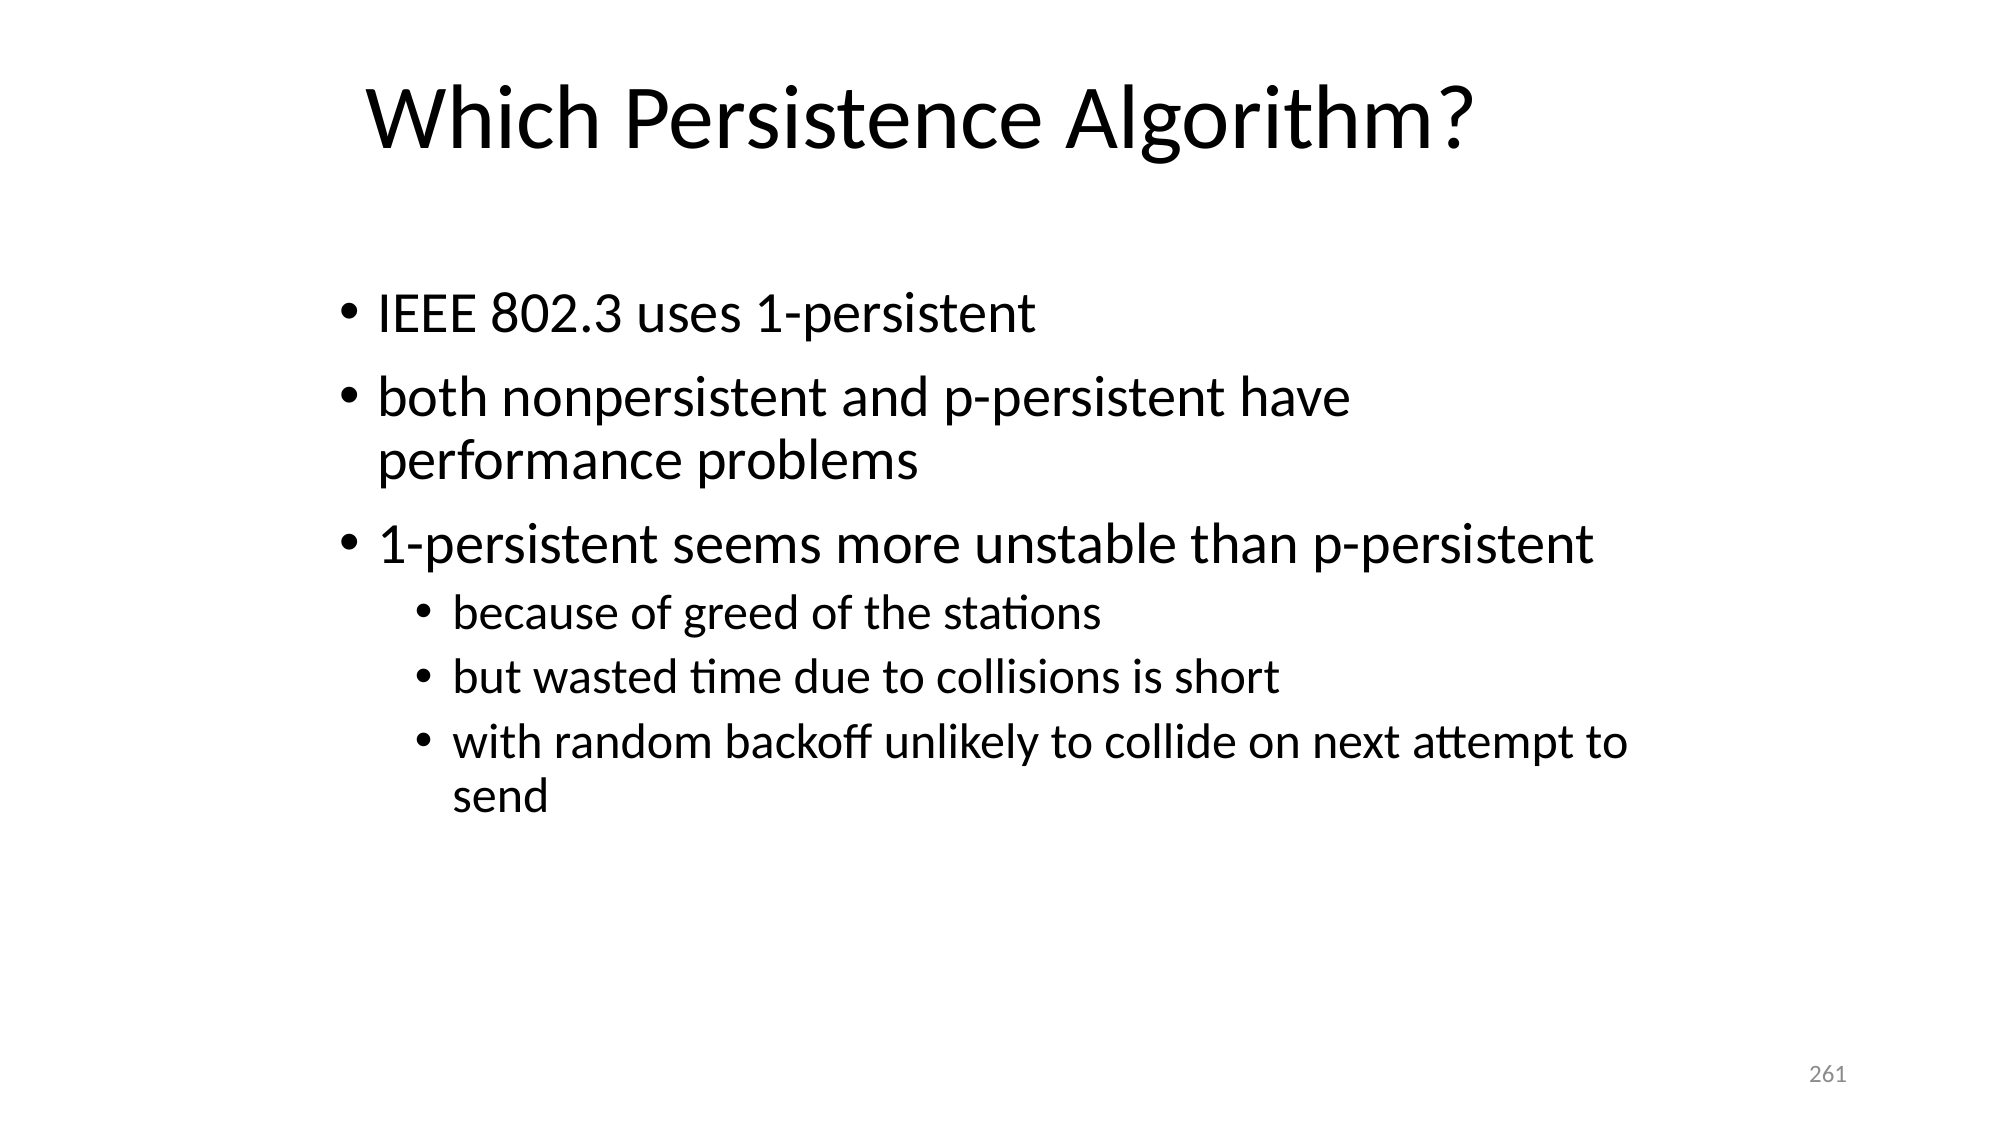

# Which Persistence Algorithm?
IEEE 802.3 uses 1-persistent
both nonpersistent and p-persistent have performance problems
1-persistent seems more unstable than p-persistent
because of greed of the stations
but wasted time due to collisions is short
with random backoff unlikely to collide on next attempt to send
261